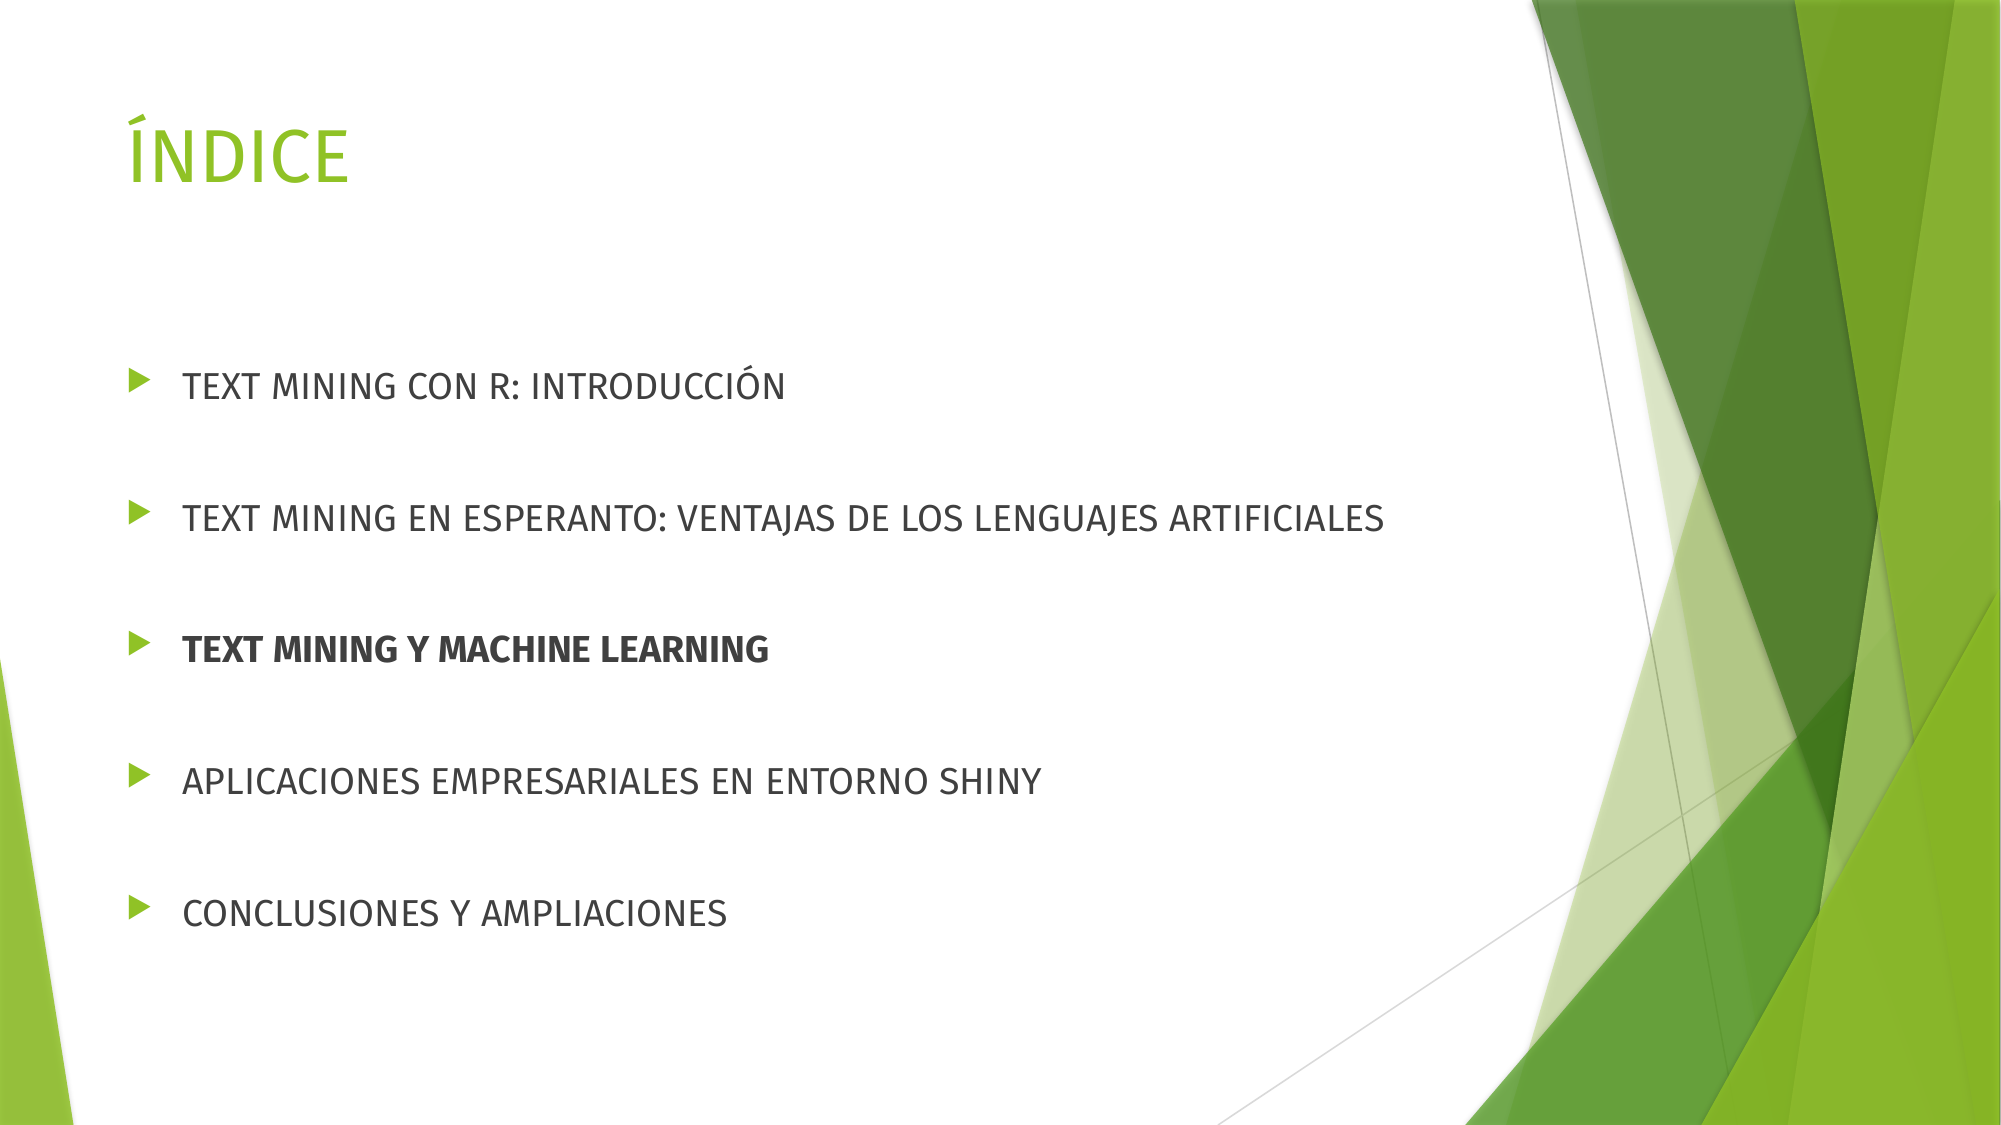

# ÍNDICE
TEXT MINING CON R: INTRODUCCIÓN

TEXT MINING EN ESPERANTO: VENTAJAS DE LOS LENGUAJES ARTIFICIALES

TEXT MINING Y MACHINE LEARNING

APLICACIONES EMPRESARIALES EN ENTORNO SHINY

CONCLUSIONES Y AMPLIACIONES